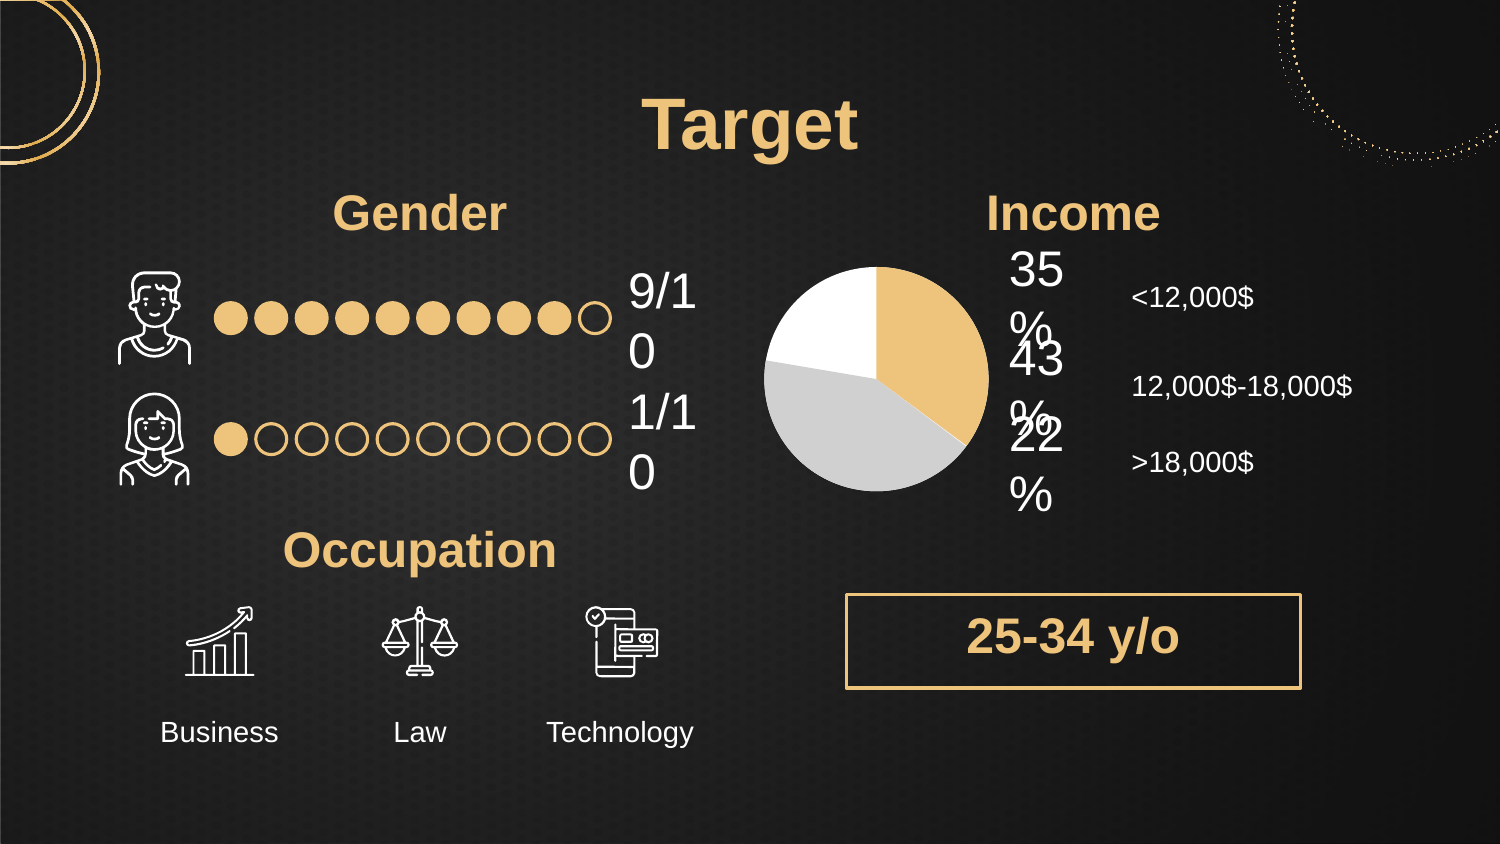

# Target
Gender
Income

35%
<12,000$

9/10

43%
12,000$-18,000$

1/10

22%
>18,000$
Occupation
25-34 y/o

Business
Law
Technology